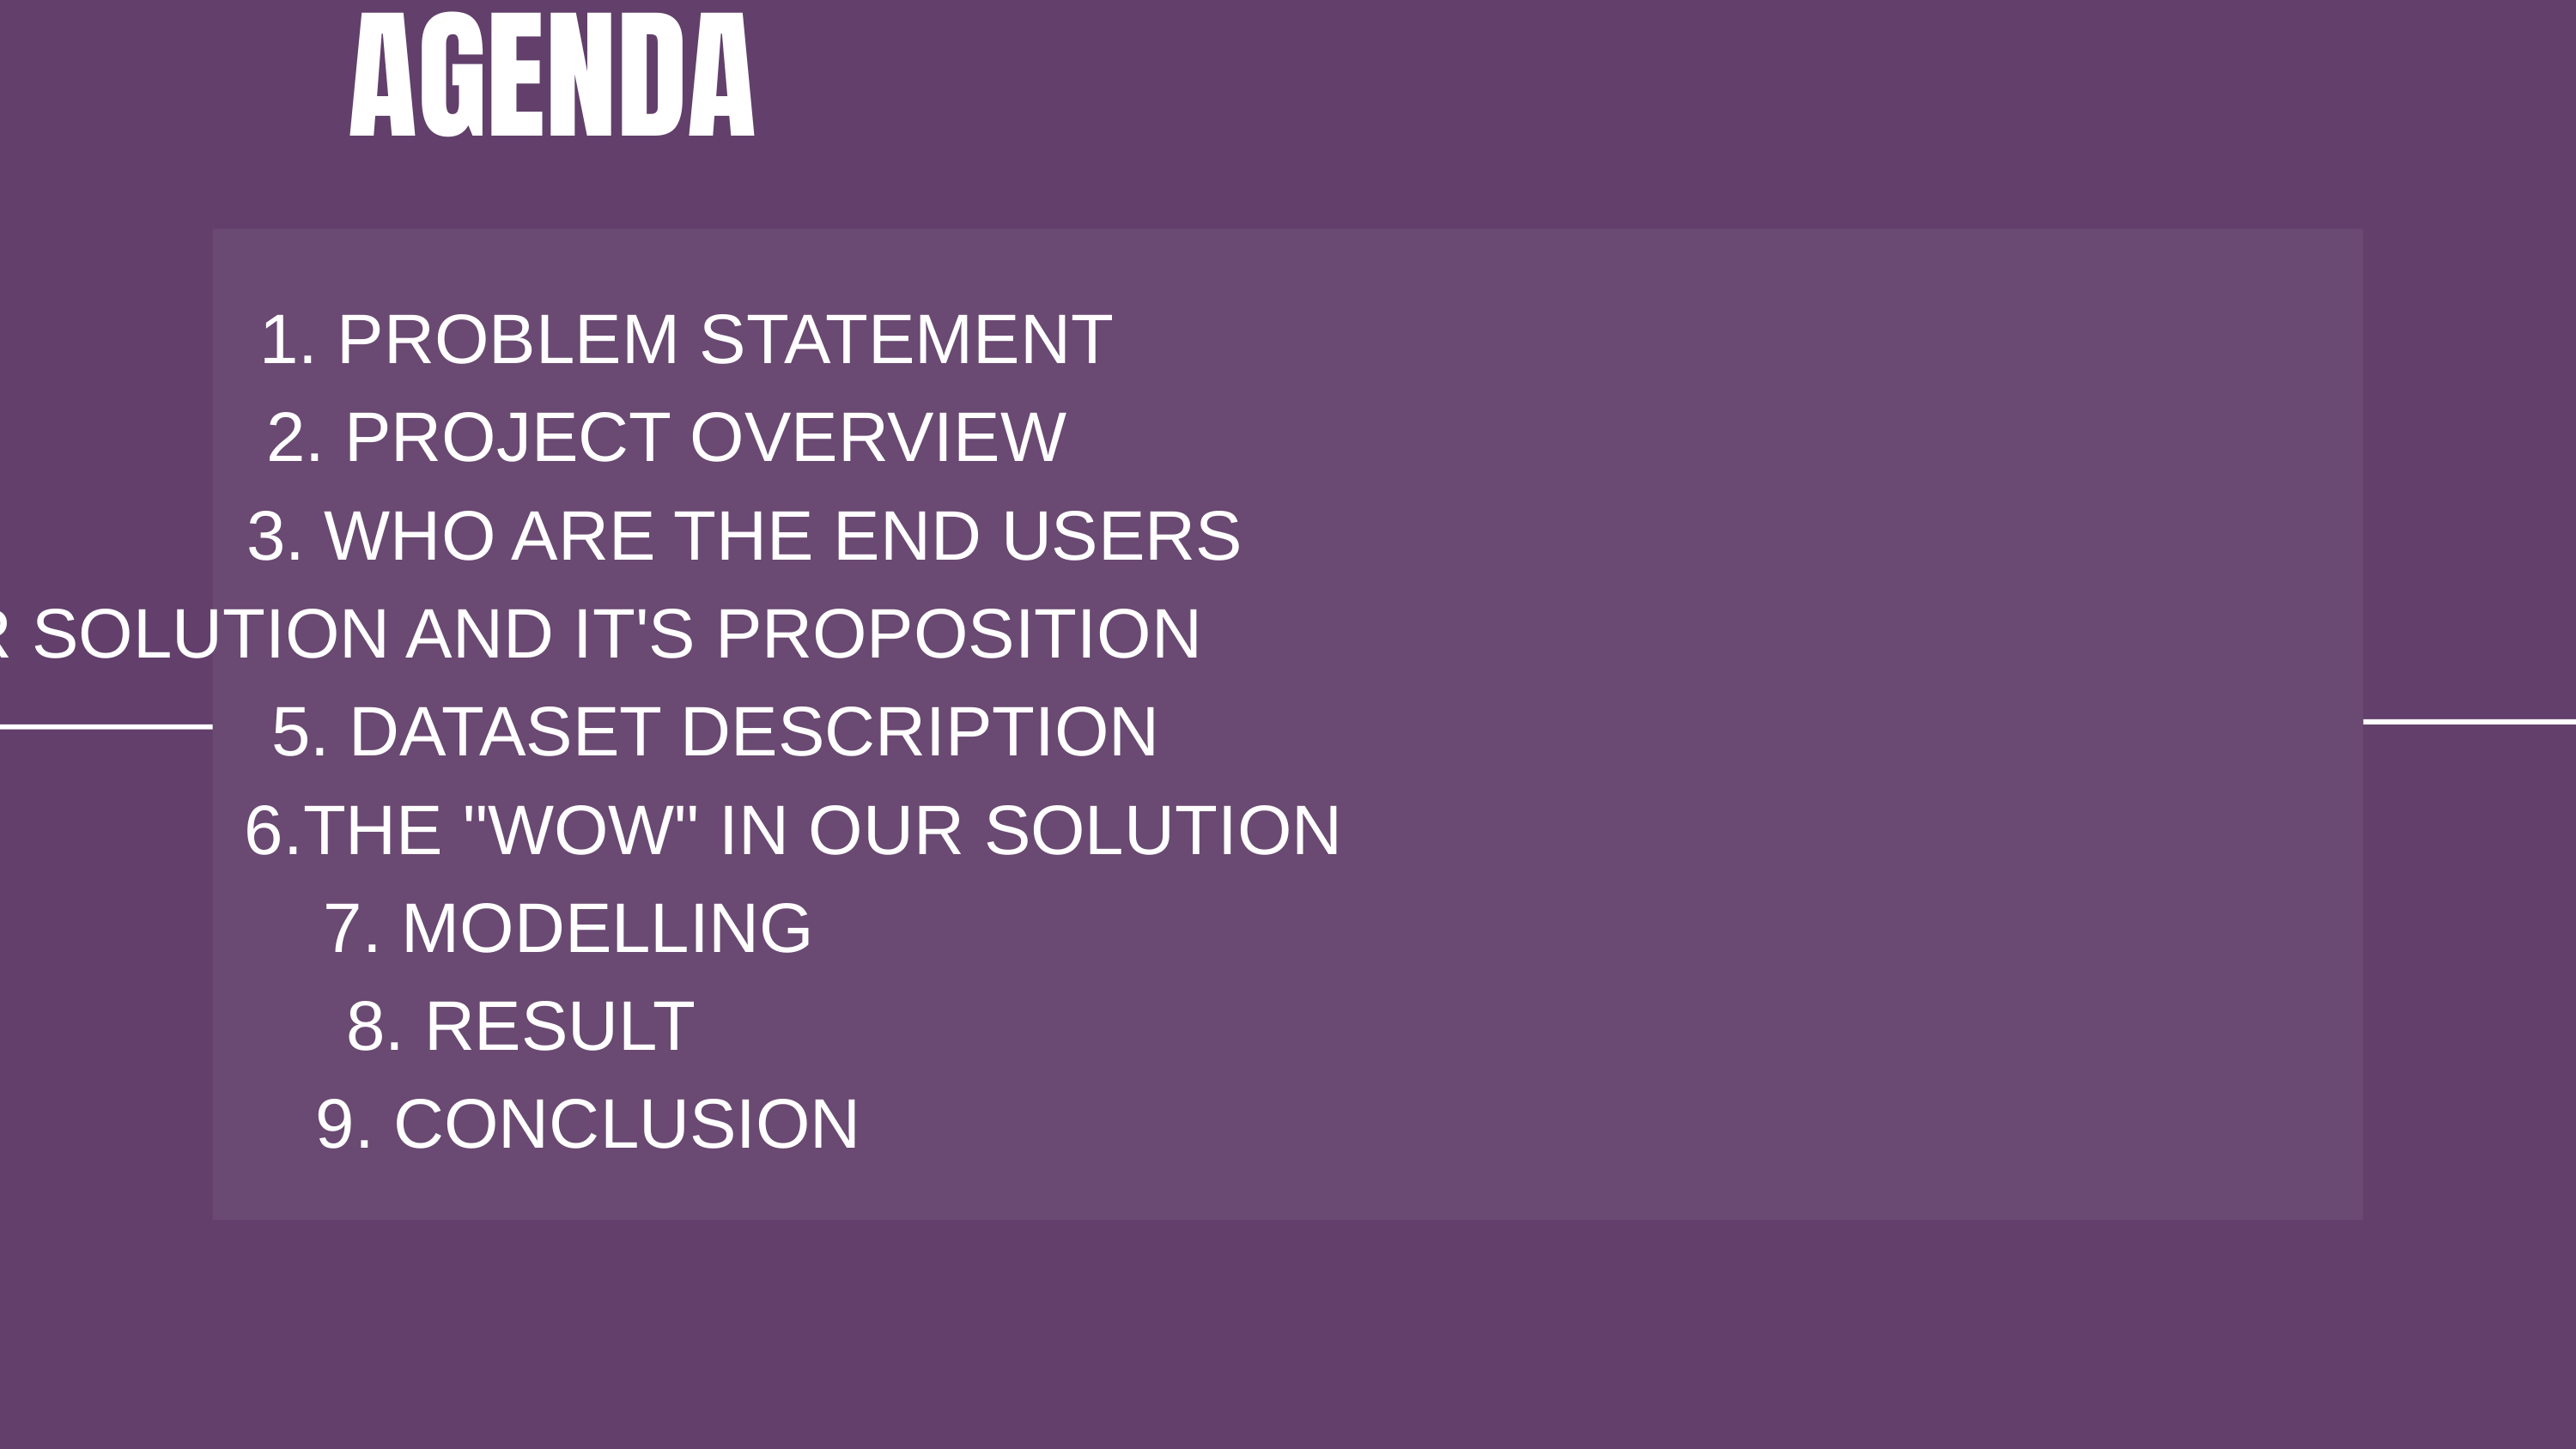

AGENDA

                     1. PROBLEM STATEMENT
                   2. PROJECT OVERVIEW
                           3. WHO ARE THE END USERS
                                            4. OUR SOLUTION AND IT'S PROPOSITION
                       5. DATASET DESCRIPTION
                                6.THE "WOW" IN OUR SOLUTION
         7. MODELLING
    8. RESULT
           9. CONCLUSION